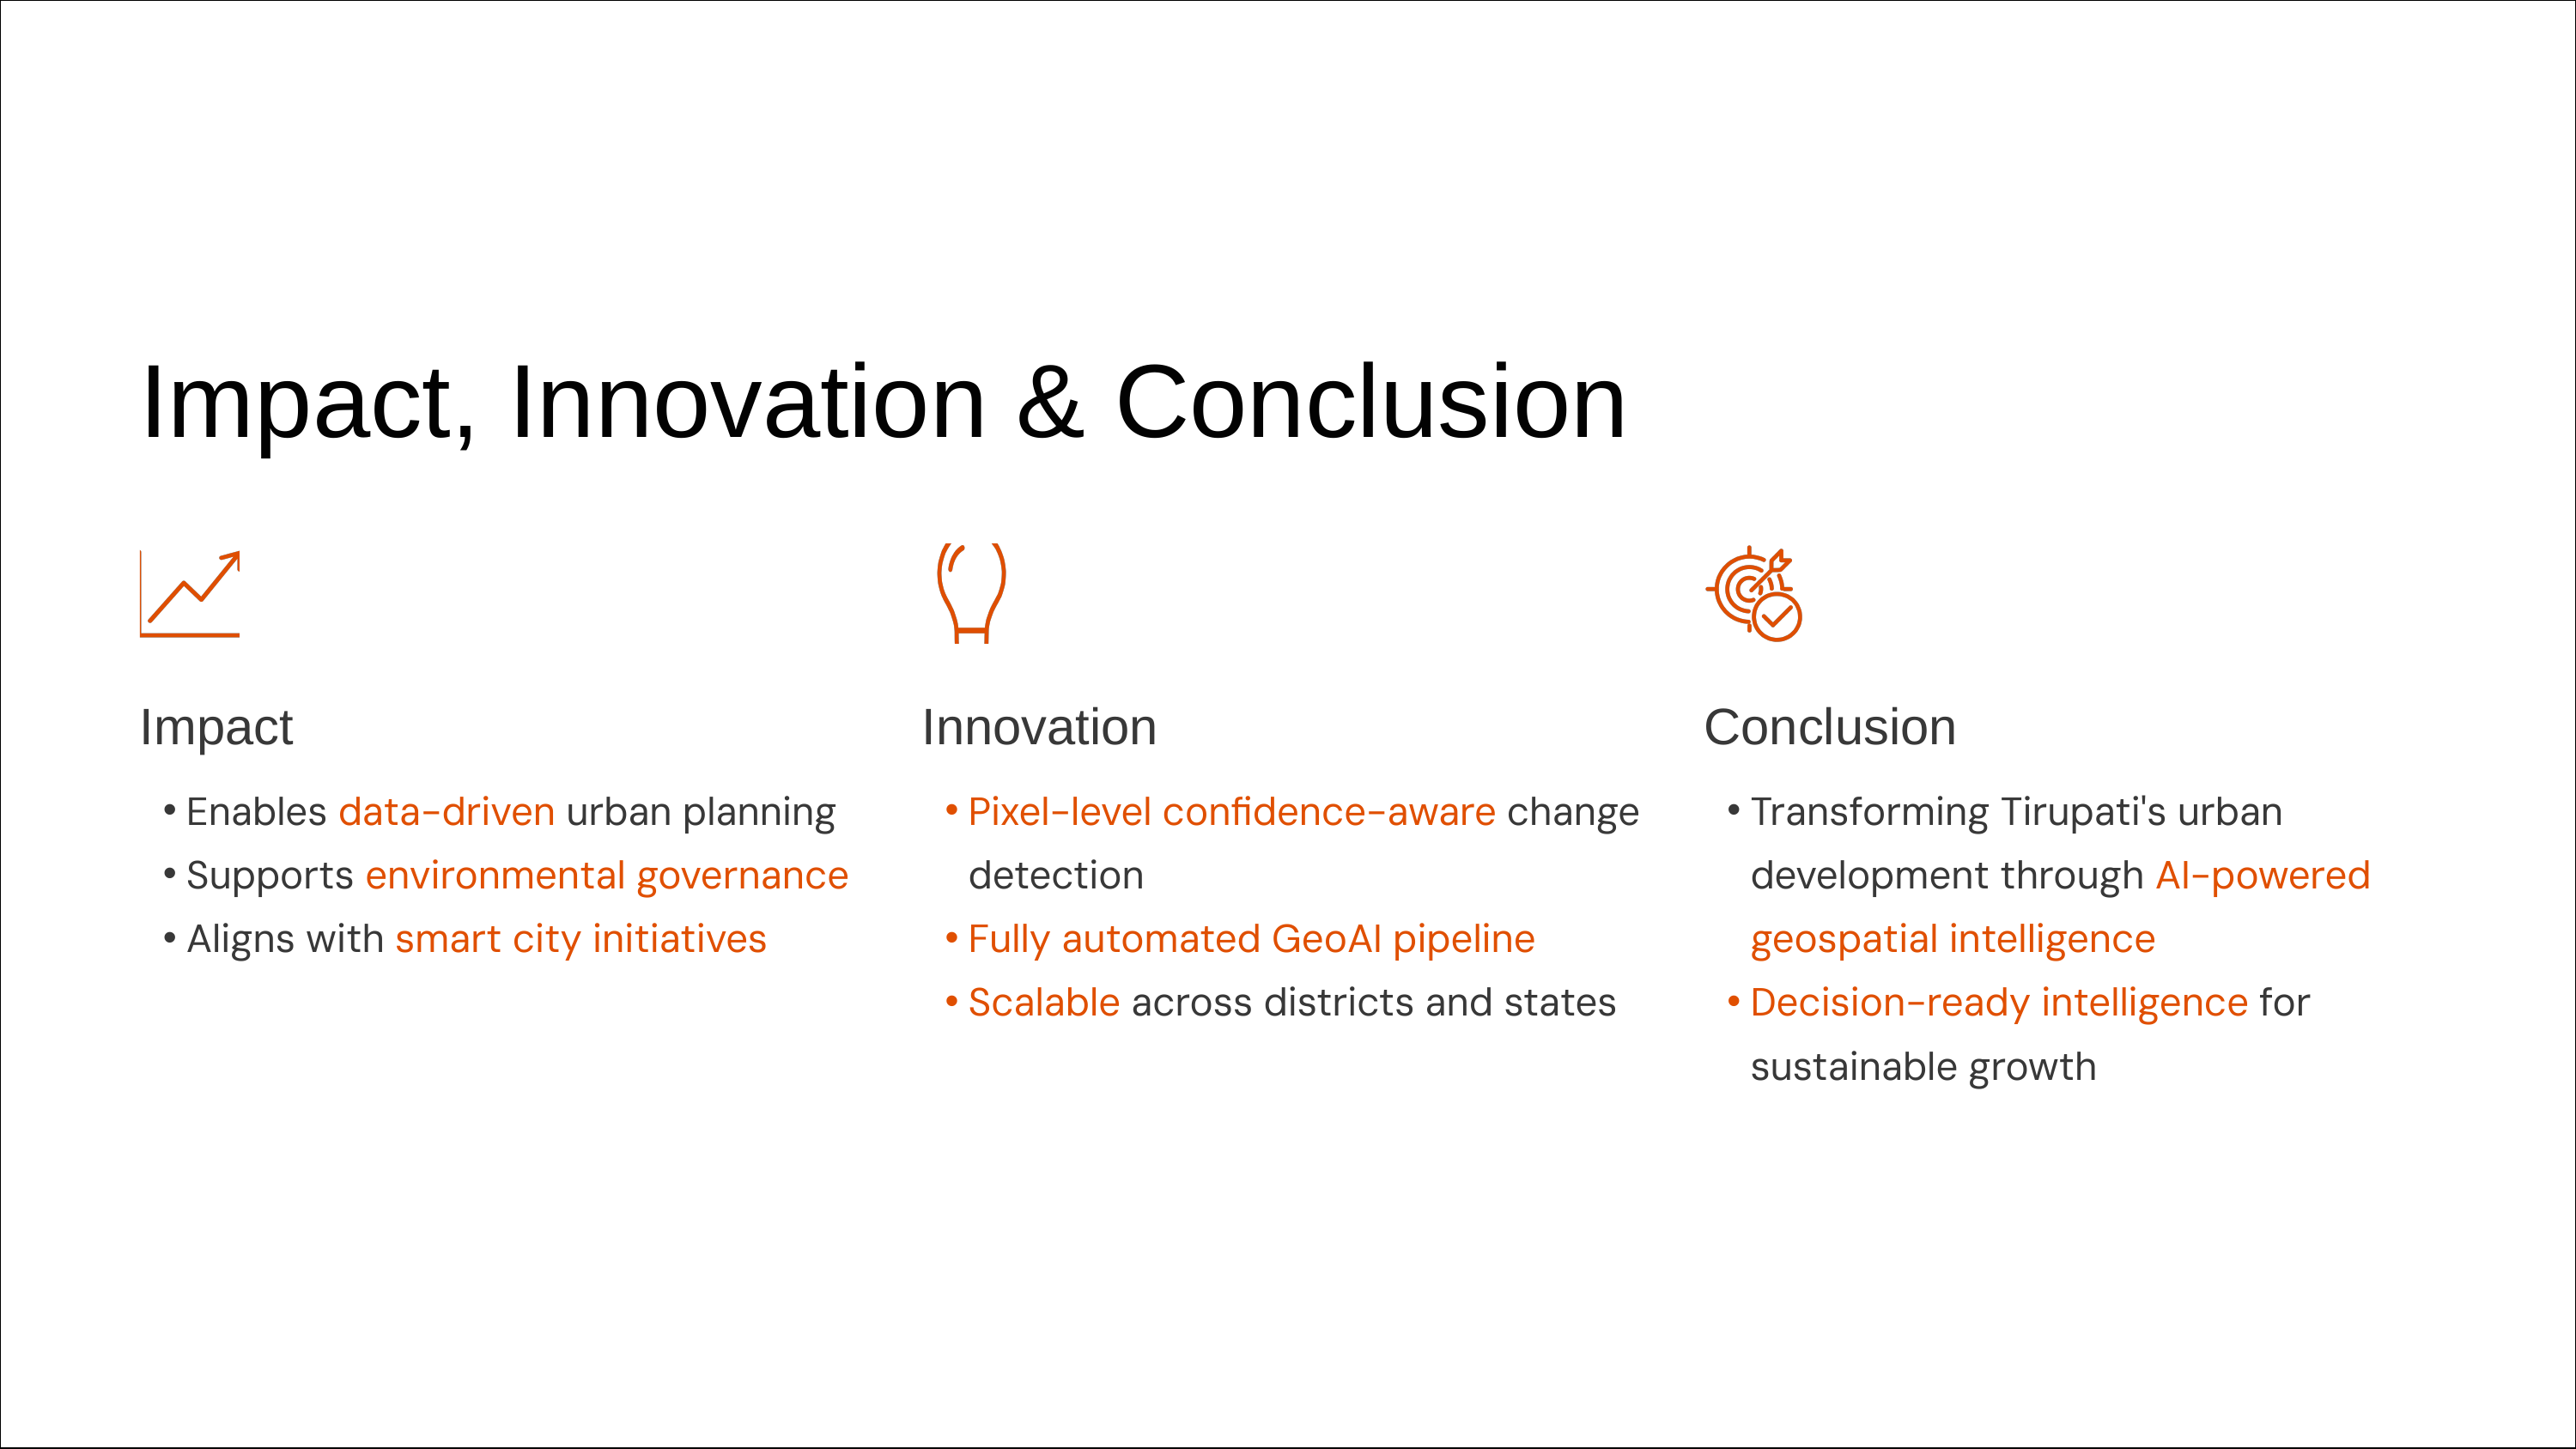

Impact, Innovation & Conclusion

Impact
Innovation
Conclusion
Enables data-driven urban planning
Supports environmental governance
Aligns with smart city initiatives
Pixel-level confidence-aware change detection
Fully automated GeoAI pipeline
Scalable across districts and states
Transforming Tirupati's urban development through AI-powered geospatial intelligence
Decision-ready intelligence for sustainable growth